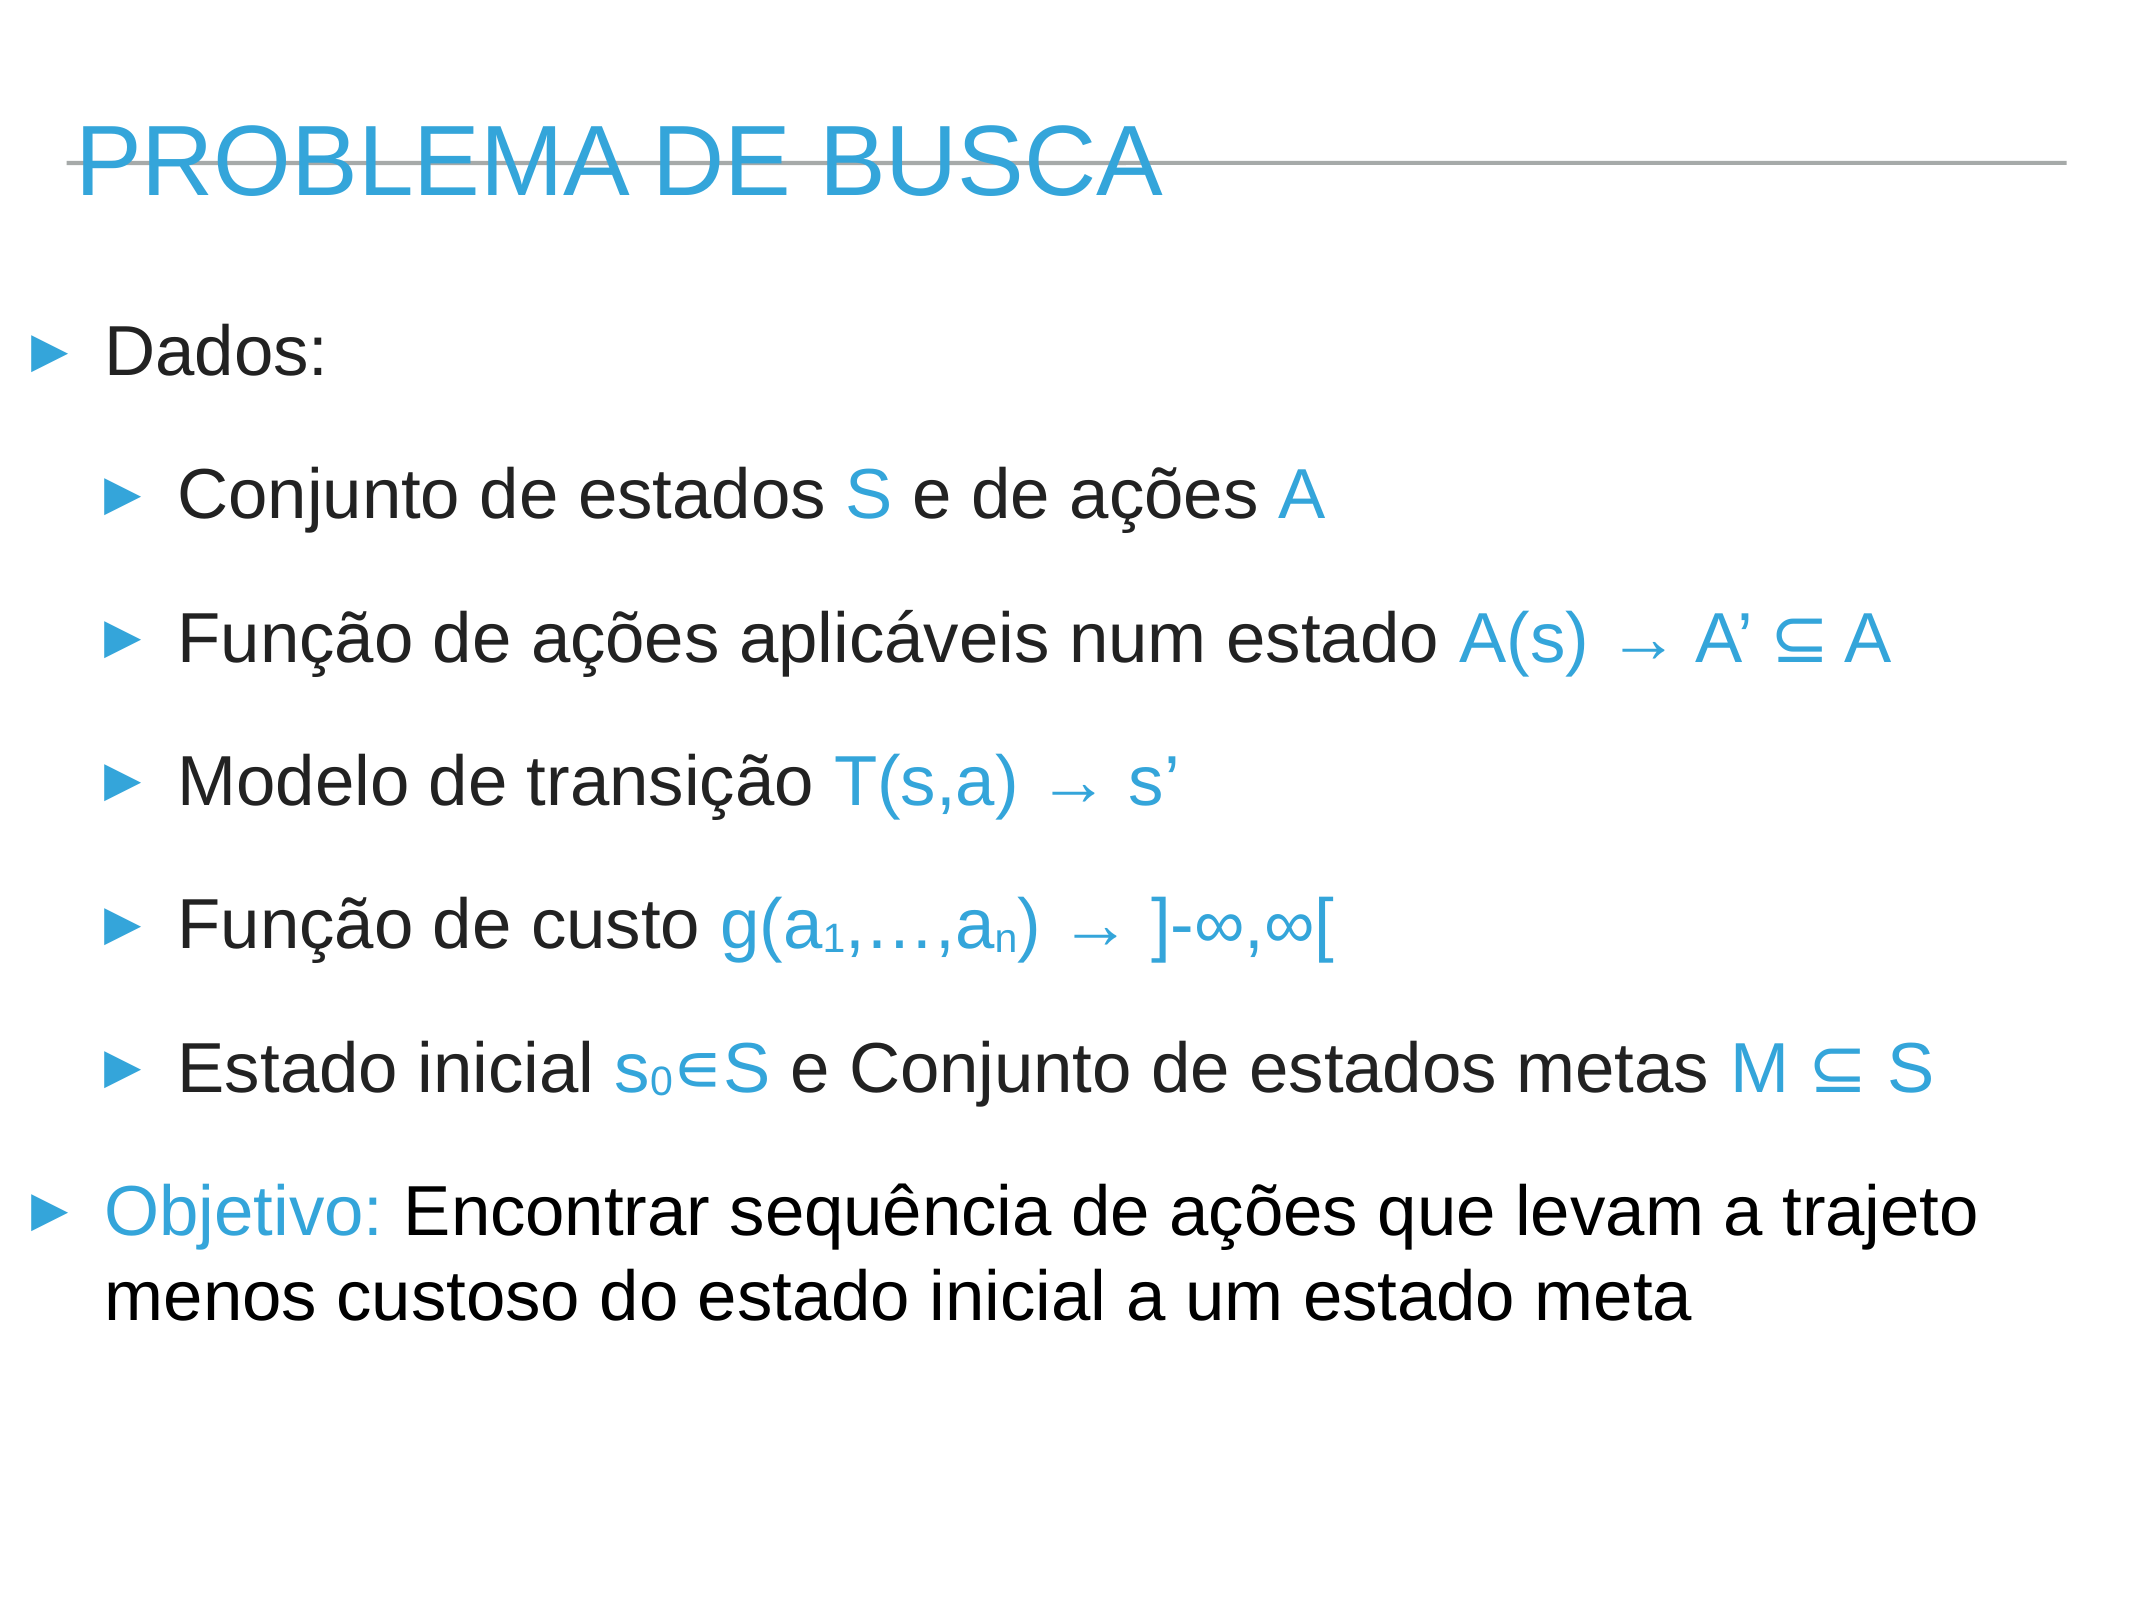

problema de busca
Dados:
Conjunto de estados S e de ações A
Função de ações aplicáveis num estado A(s) → A’ ⊆ A
Modelo de transição T(s,a) → s’
Função de custo g(a1,…,an) → ]-∞,∞[
Estado inicial s0∊S e Conjunto de estados metas M ⊆ S
Objetivo: Encontrar sequência de ações que levam a trajeto menos custoso do estado inicial a um estado meta